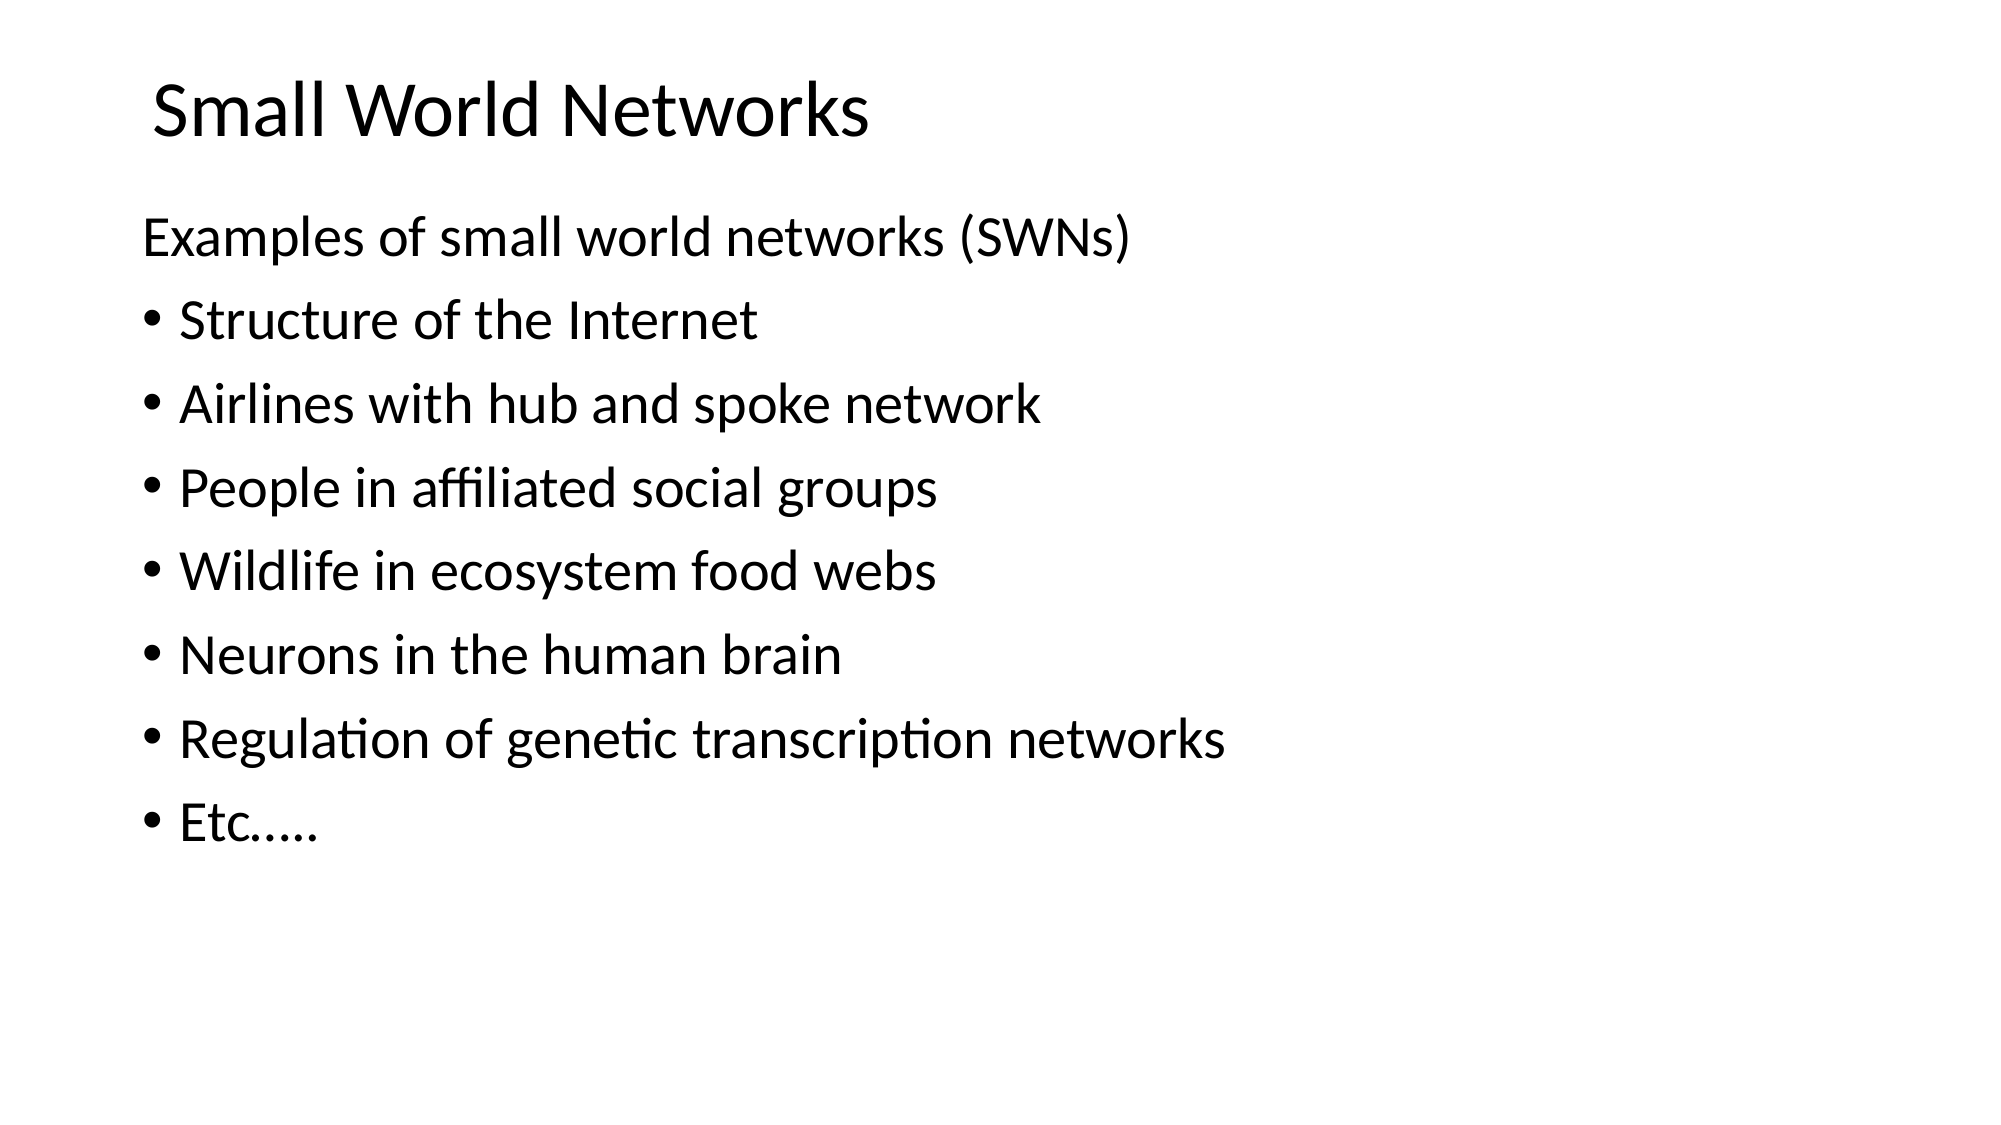

# Small World Networks
Examples of small world networks (SWNs)
Structure of the Internet
Airlines with hub and spoke network
People in affiliated social groups
Wildlife in ecosystem food webs
Neurons in the human brain
Regulation of genetic transcription networks
Etc…..